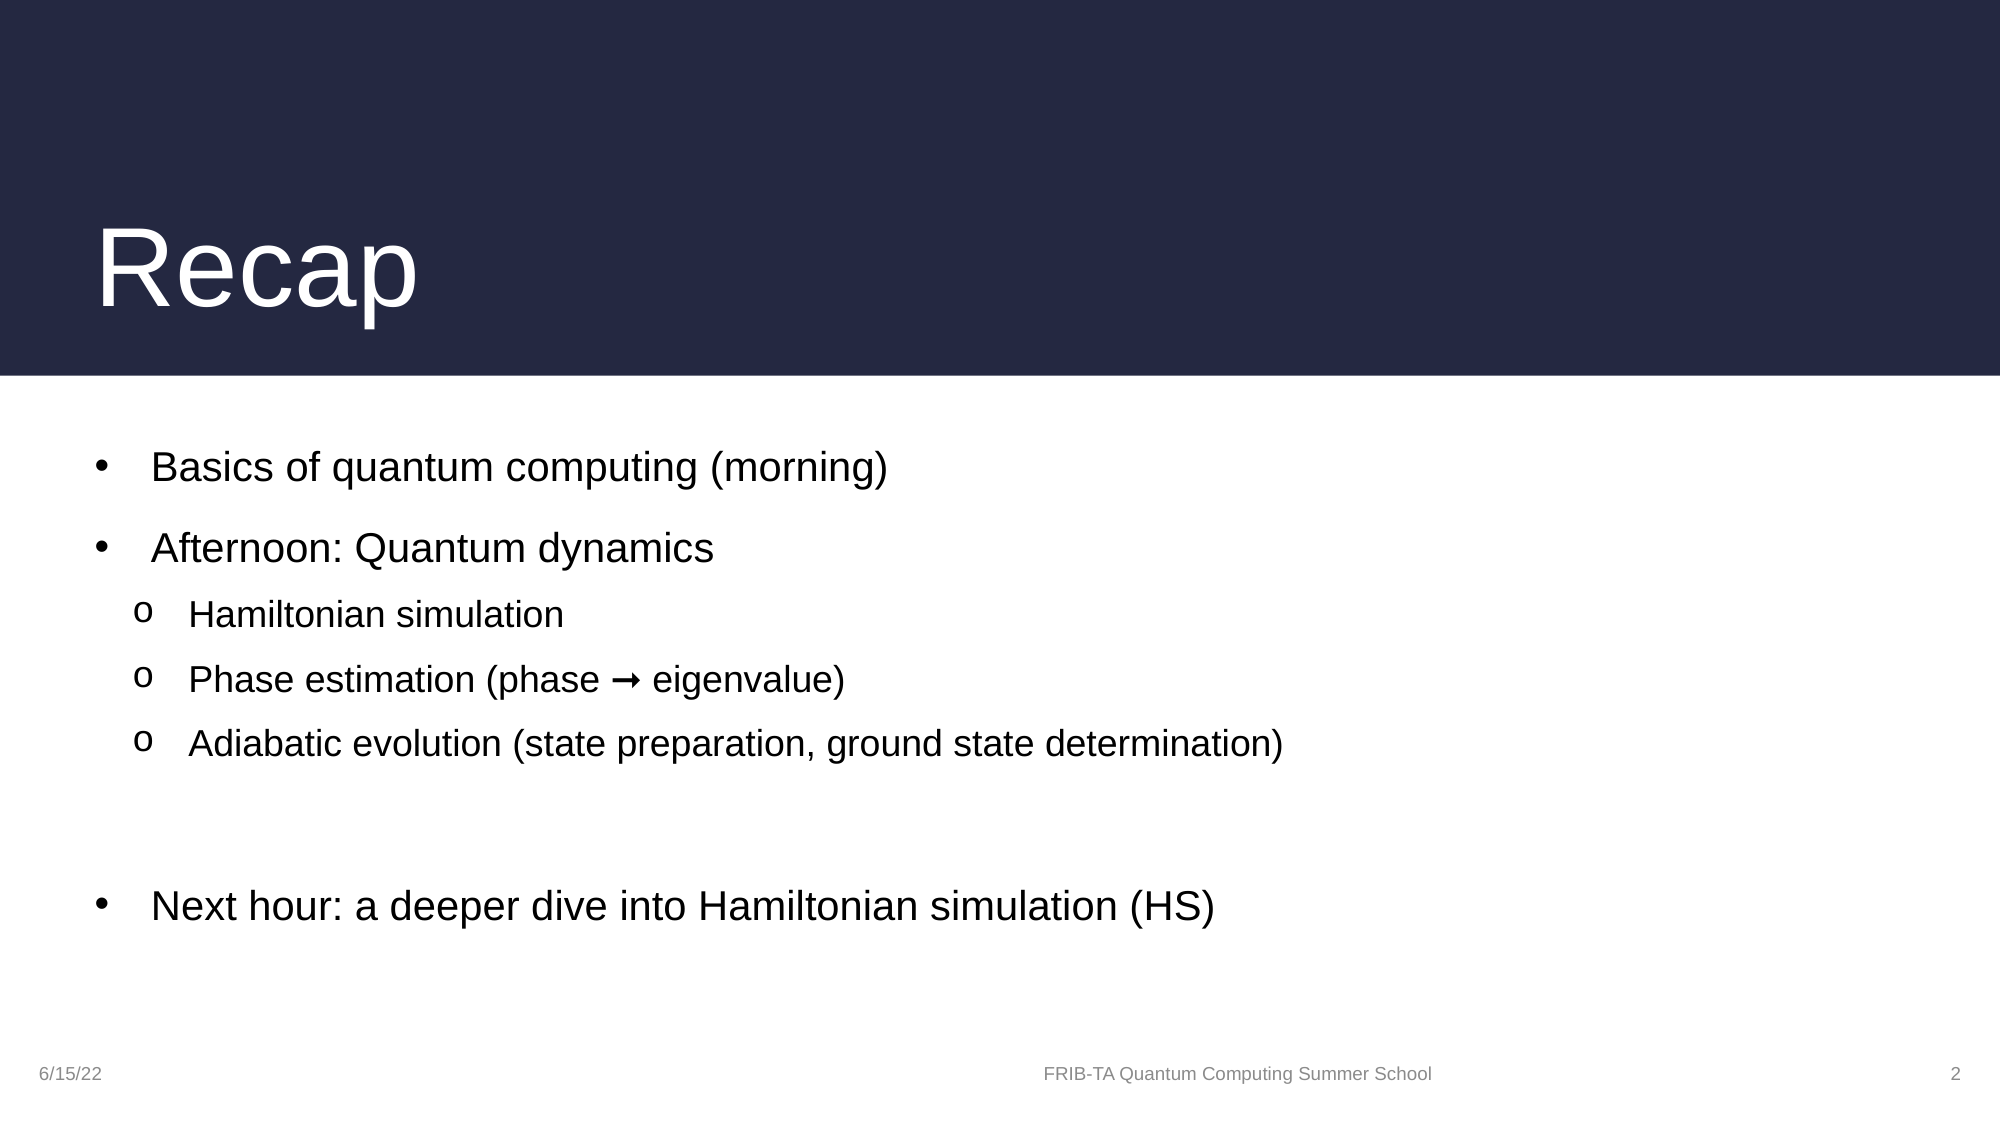

# Recap
Basics of quantum computing (morning)
Afternoon: Quantum dynamics
Hamiltonian simulation
Phase estimation (phase ➞ eigenvalue)
Adiabatic evolution (state preparation, ground state determination)

Next hour: a deeper dive into Hamiltonian simulation (HS)
FRIB-TA Quantum Computing Summer School
2
6/15/22